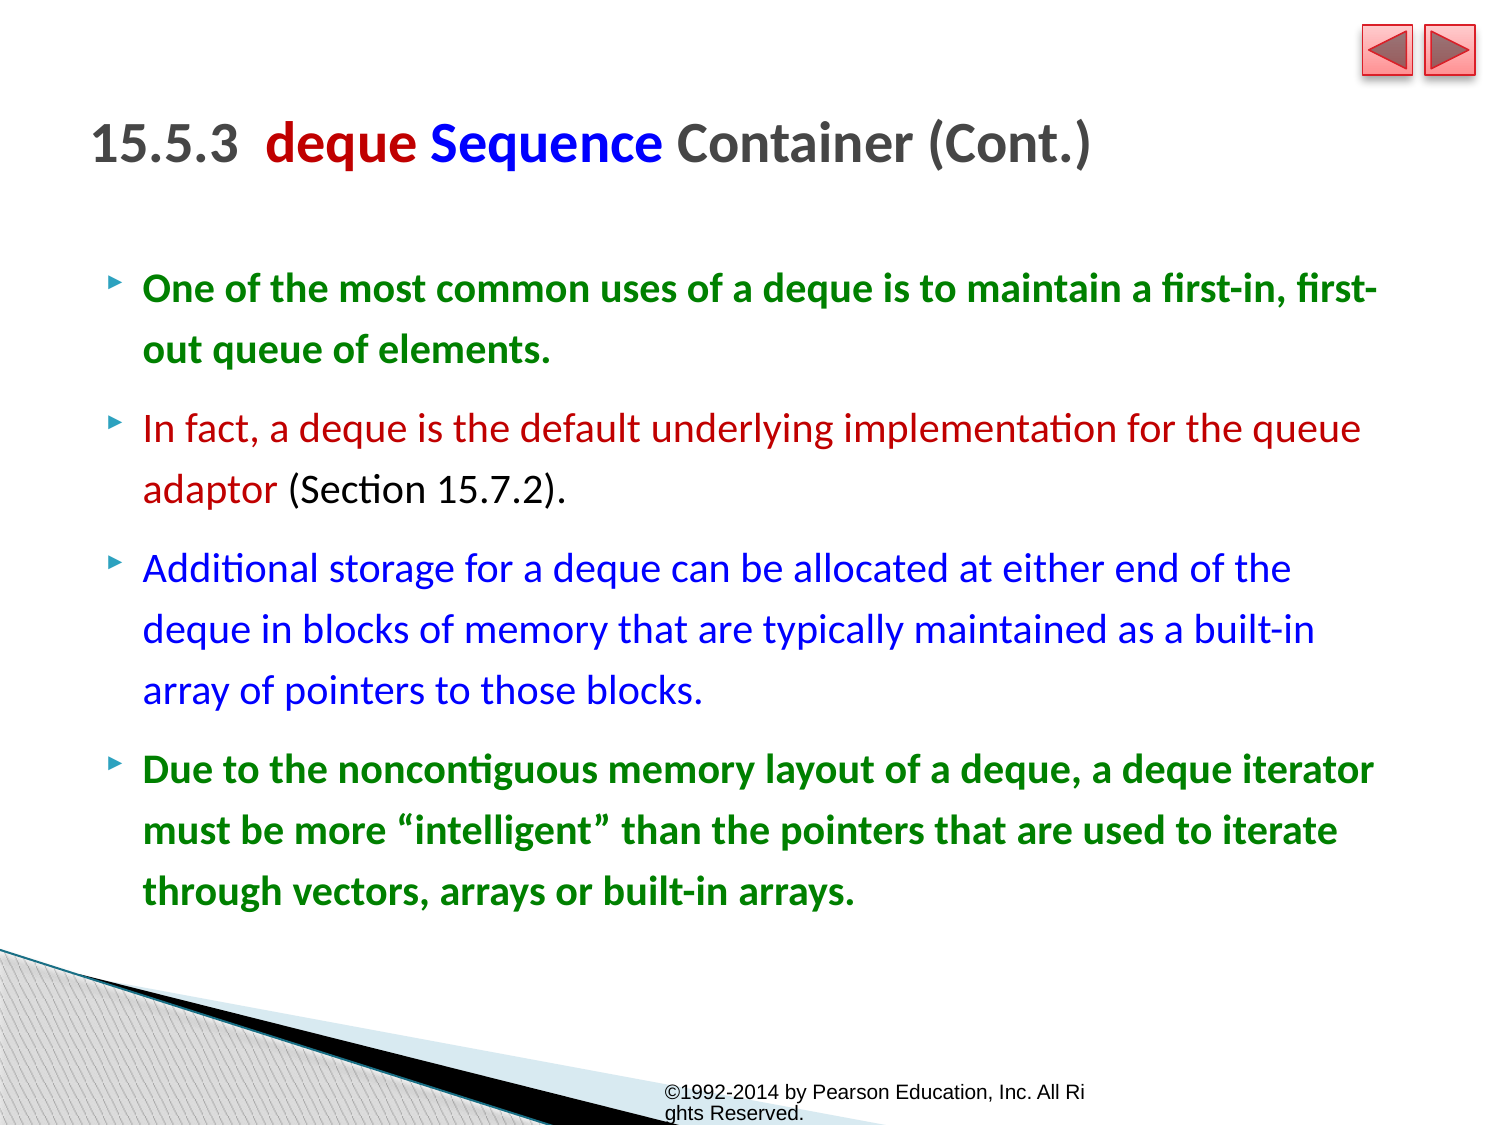

# 15.5.3  deque Sequence Container (Cont.)
One of the most common uses of a deque is to maintain a first-in, first-out queue of elements.
In fact, a deque is the default underlying implementation for the queue adaptor (Section 15.7.2).
Additional storage for a deque can be allocated at either end of the deque in blocks of memory that are typically maintained as a built-in array of pointers to those blocks.
Due to the noncontiguous memory layout of a deque, a deque iterator must be more “intelligent” than the pointers that are used to iterate through vectors, arrays or built-in arrays.
©1992-2014 by Pearson Education, Inc. All Rights Reserved.